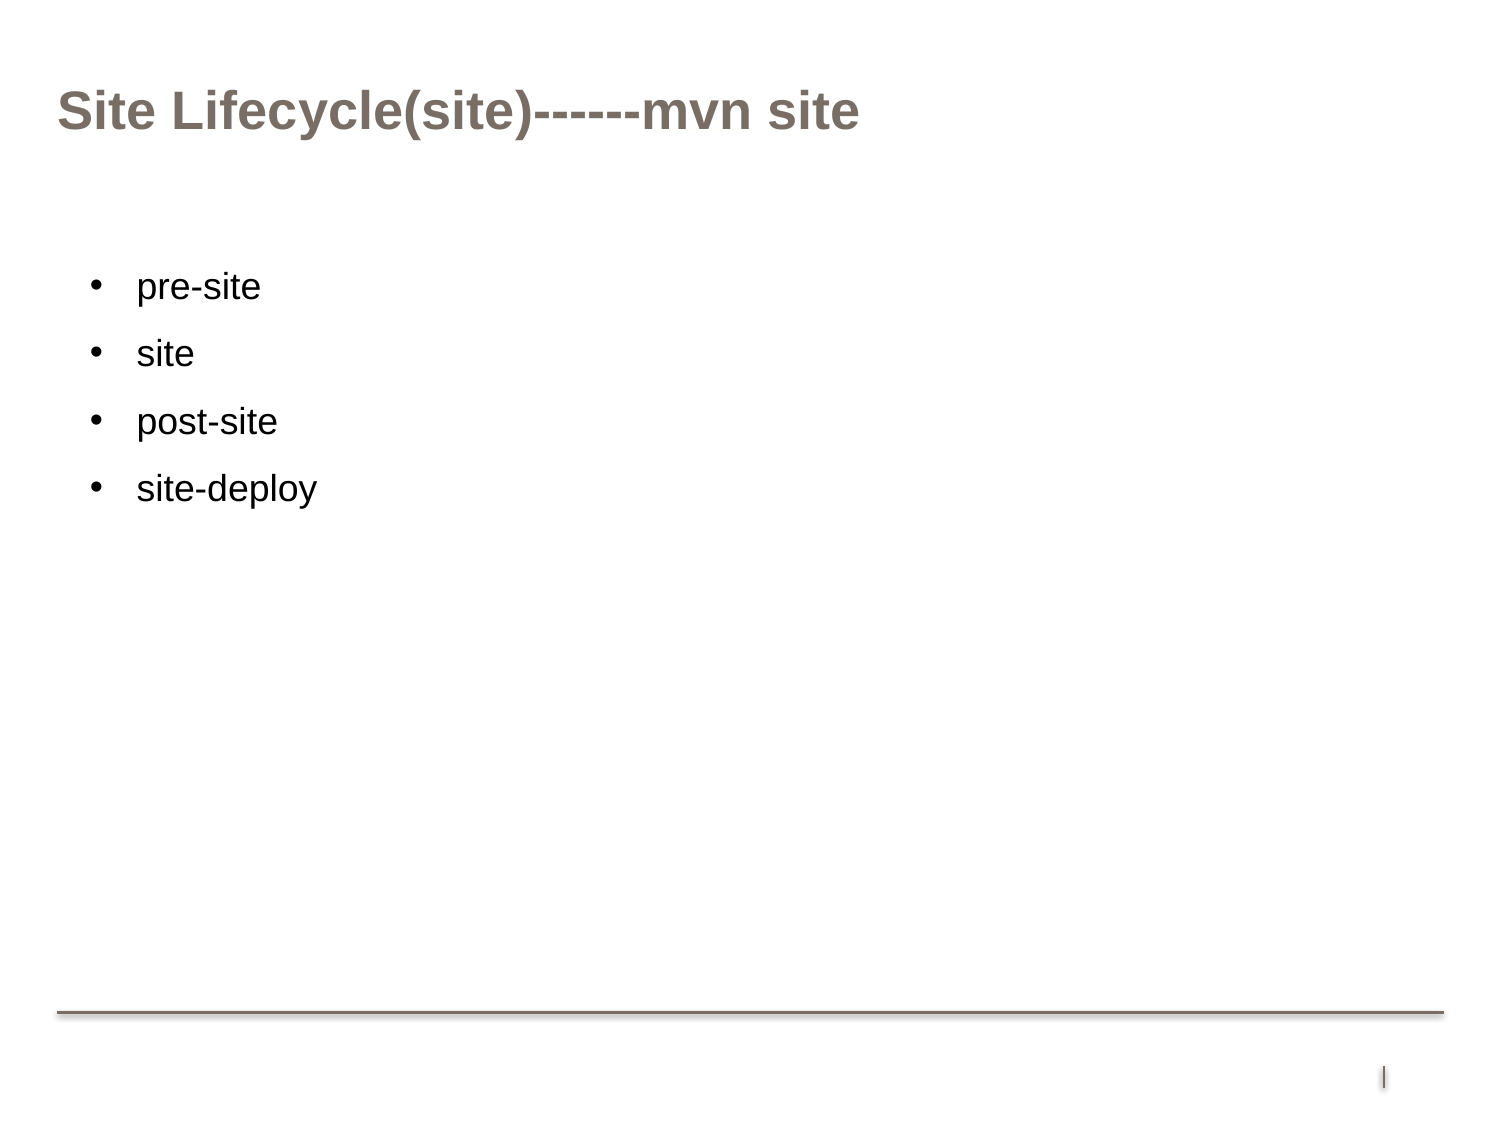

# Site Lifecycle(site)------mvn site
pre-site
site
post-site
site-deploy